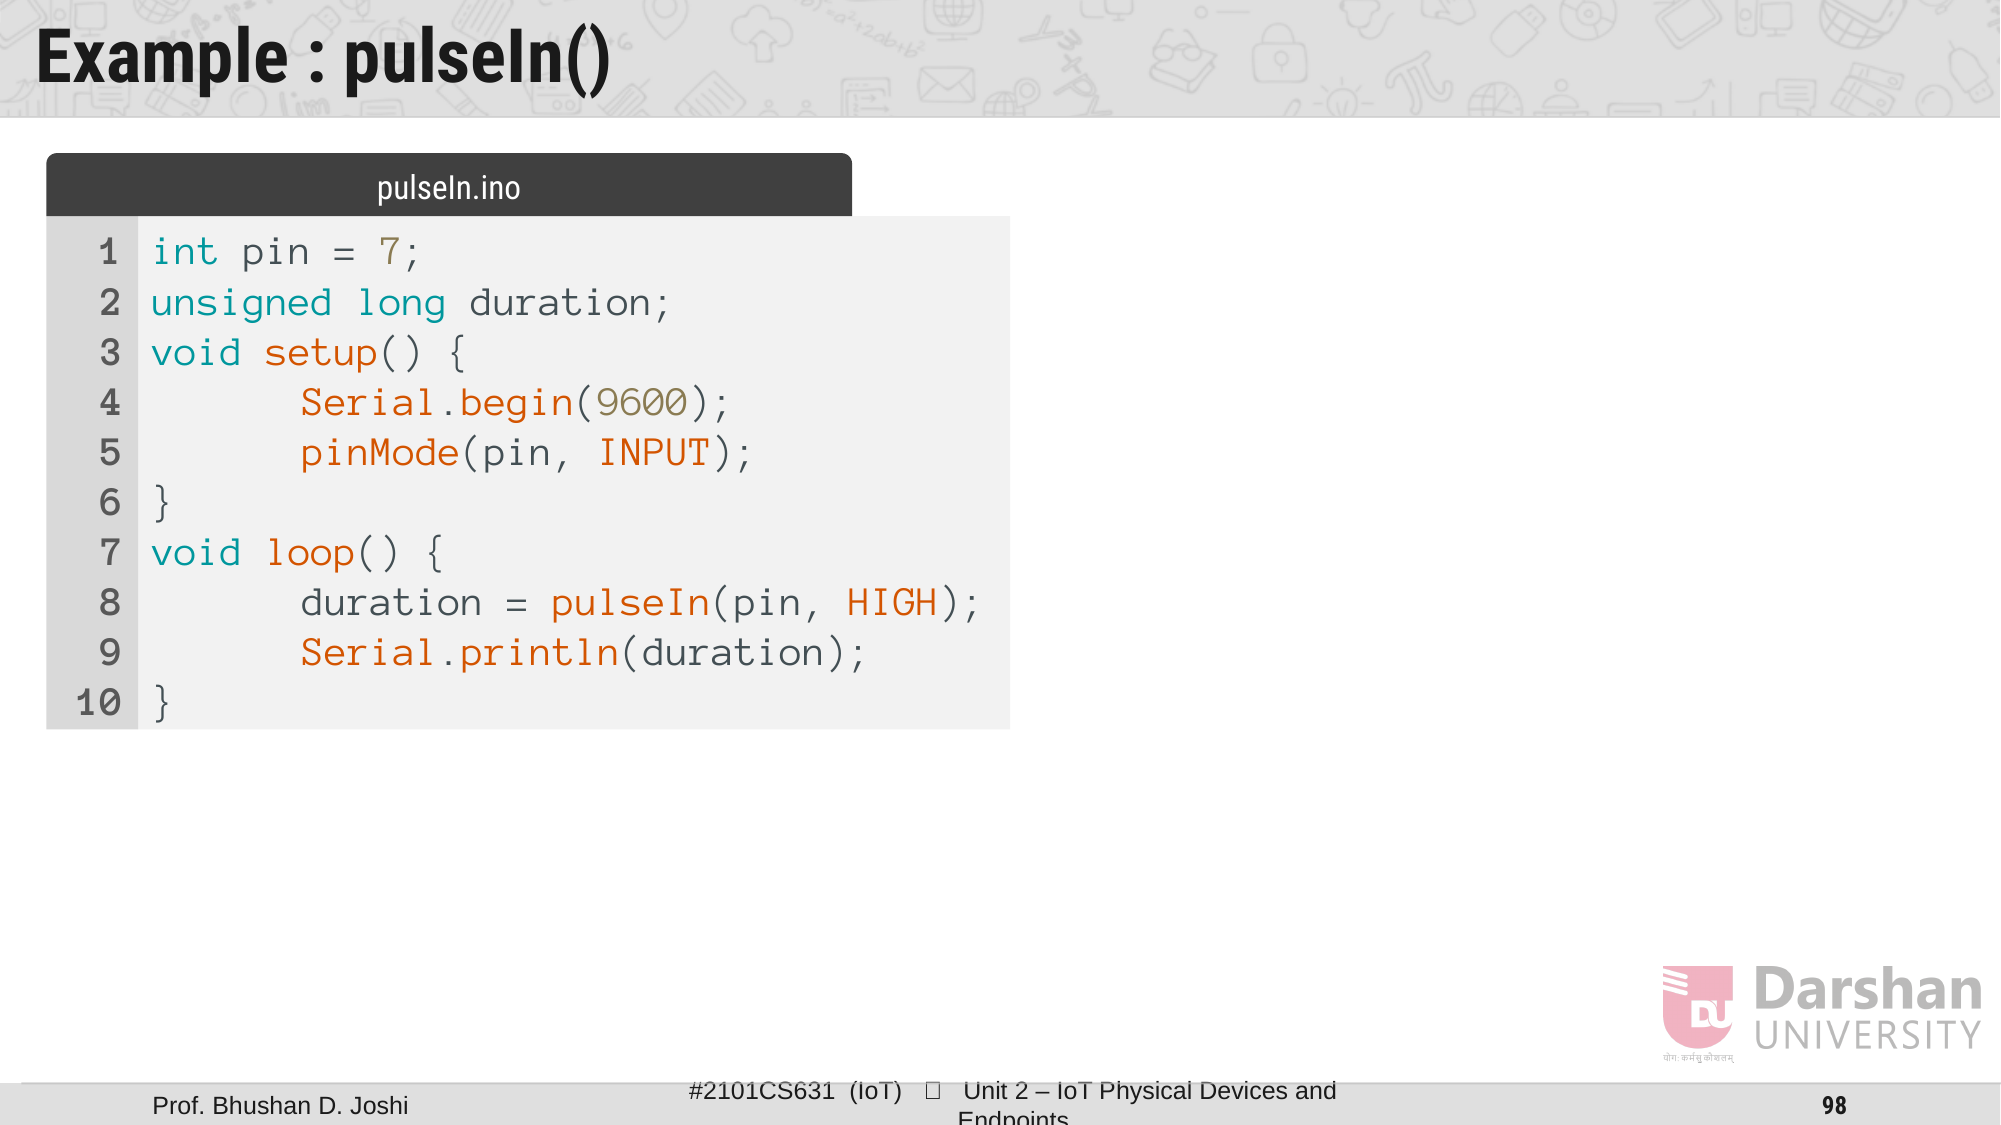

# Example : pulseIn()
pulseIn.ino
1
2
3
4
5
6
7
8
9
10

int pin = 7;
unsigned long duration;
void setup() {
	Serial.begin(9600);
	pinMode(pin, INPUT);
}
void loop() {
	duration = pulseIn(pin, HIGH);
	Serial.println(duration);
}